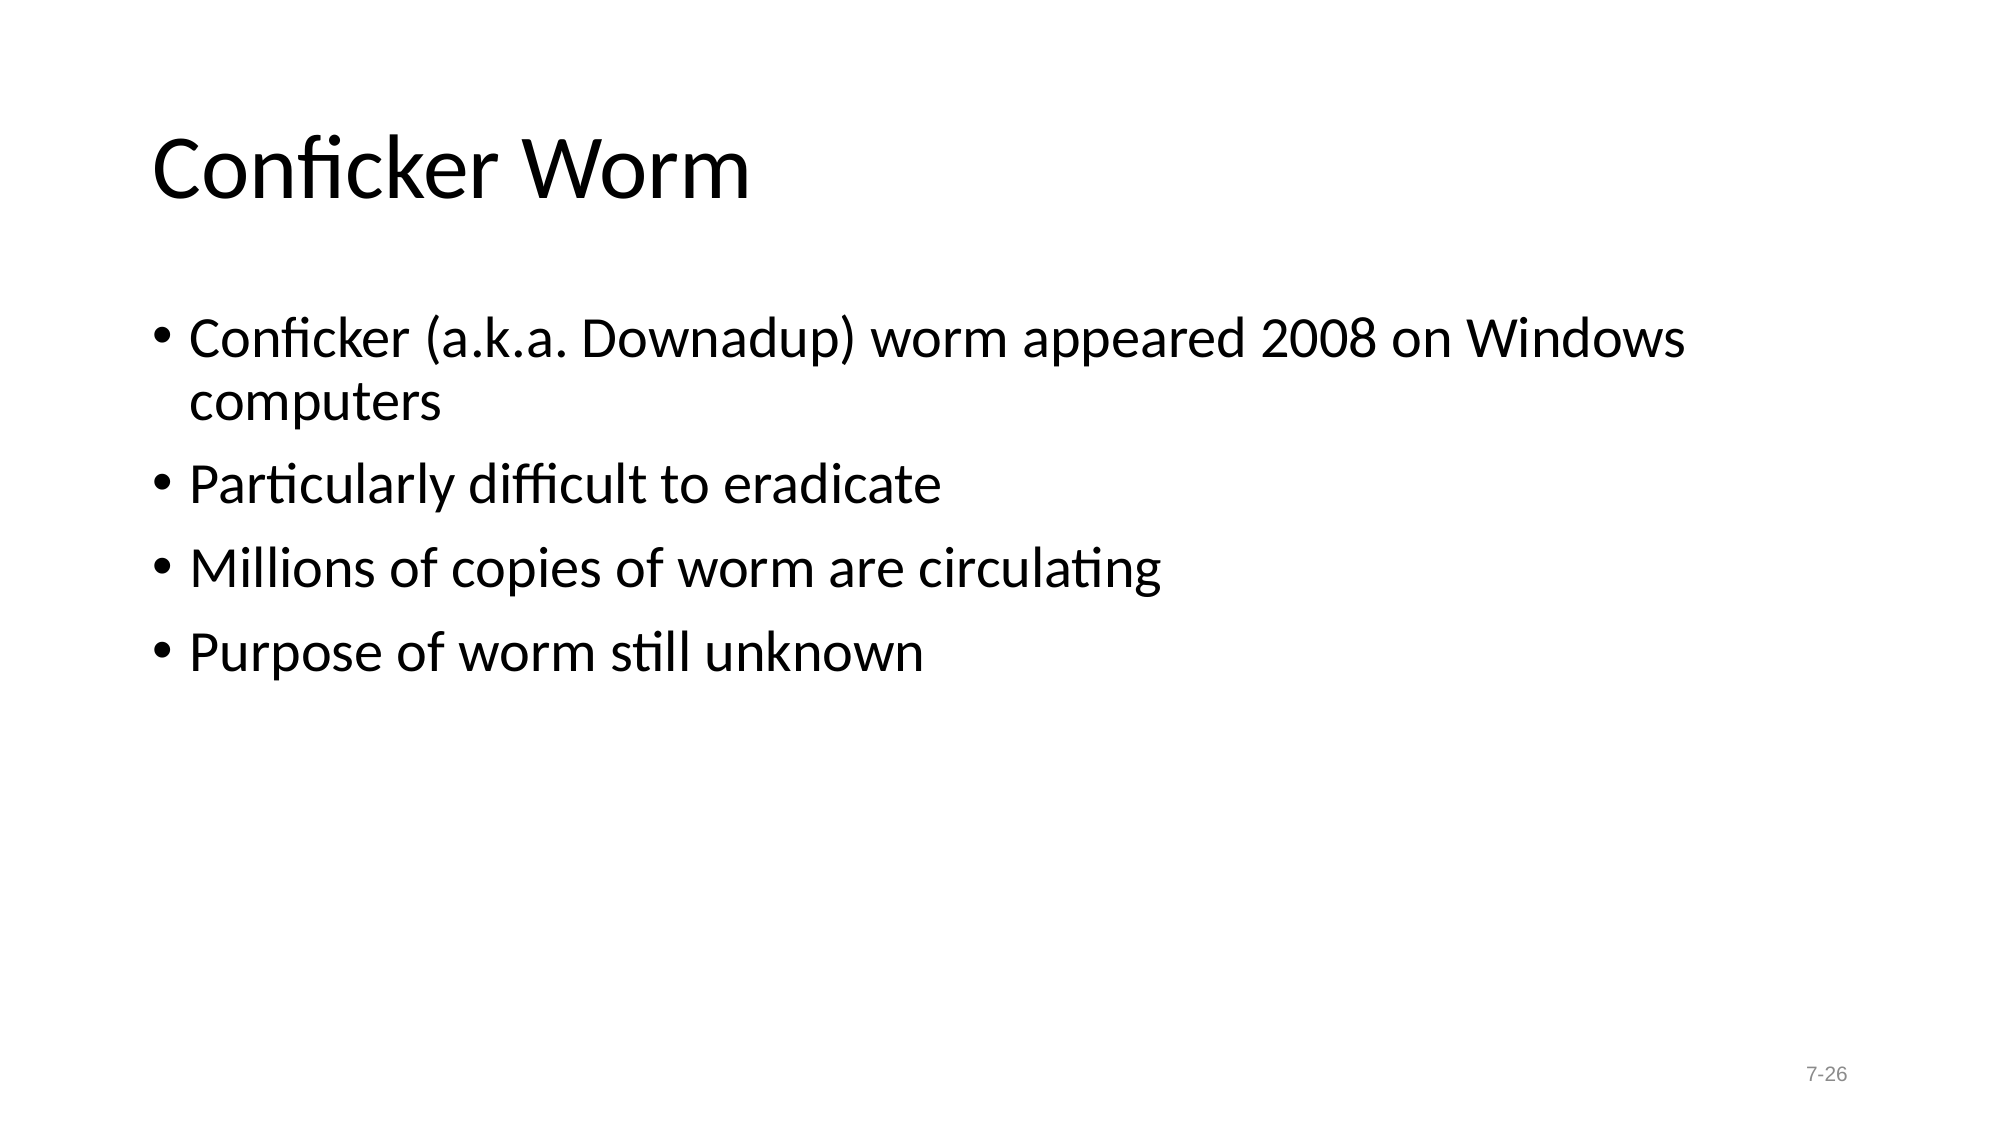

# Conficker Worm
Conficker (a.k.a. Downadup) worm appeared 2008 on Windows computers
Particularly difficult to eradicate
Millions of copies of worm are circulating
Purpose of worm still unknown
7-26